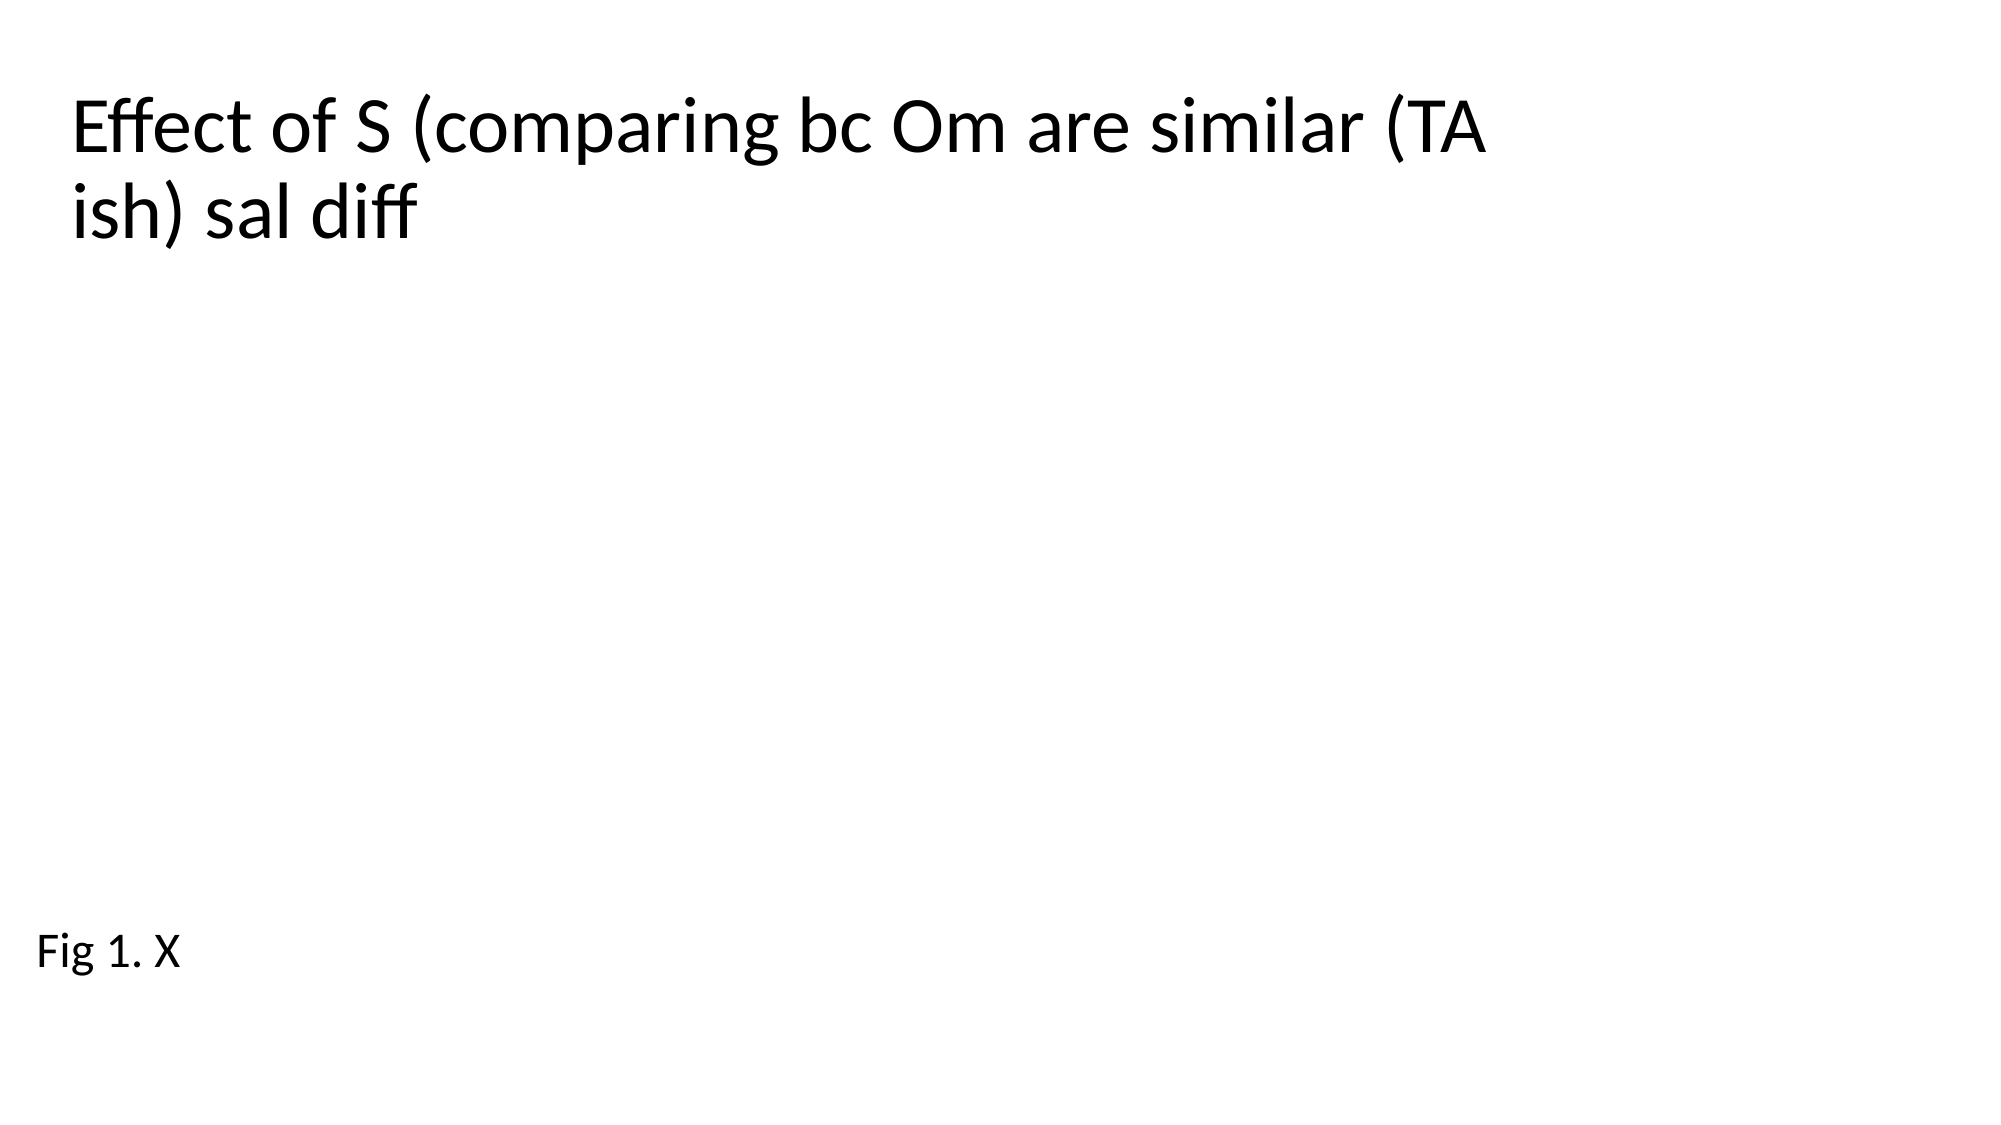

# Effect of S (comparing bc Om are similar (TA ish) sal diff
Fig 1. X